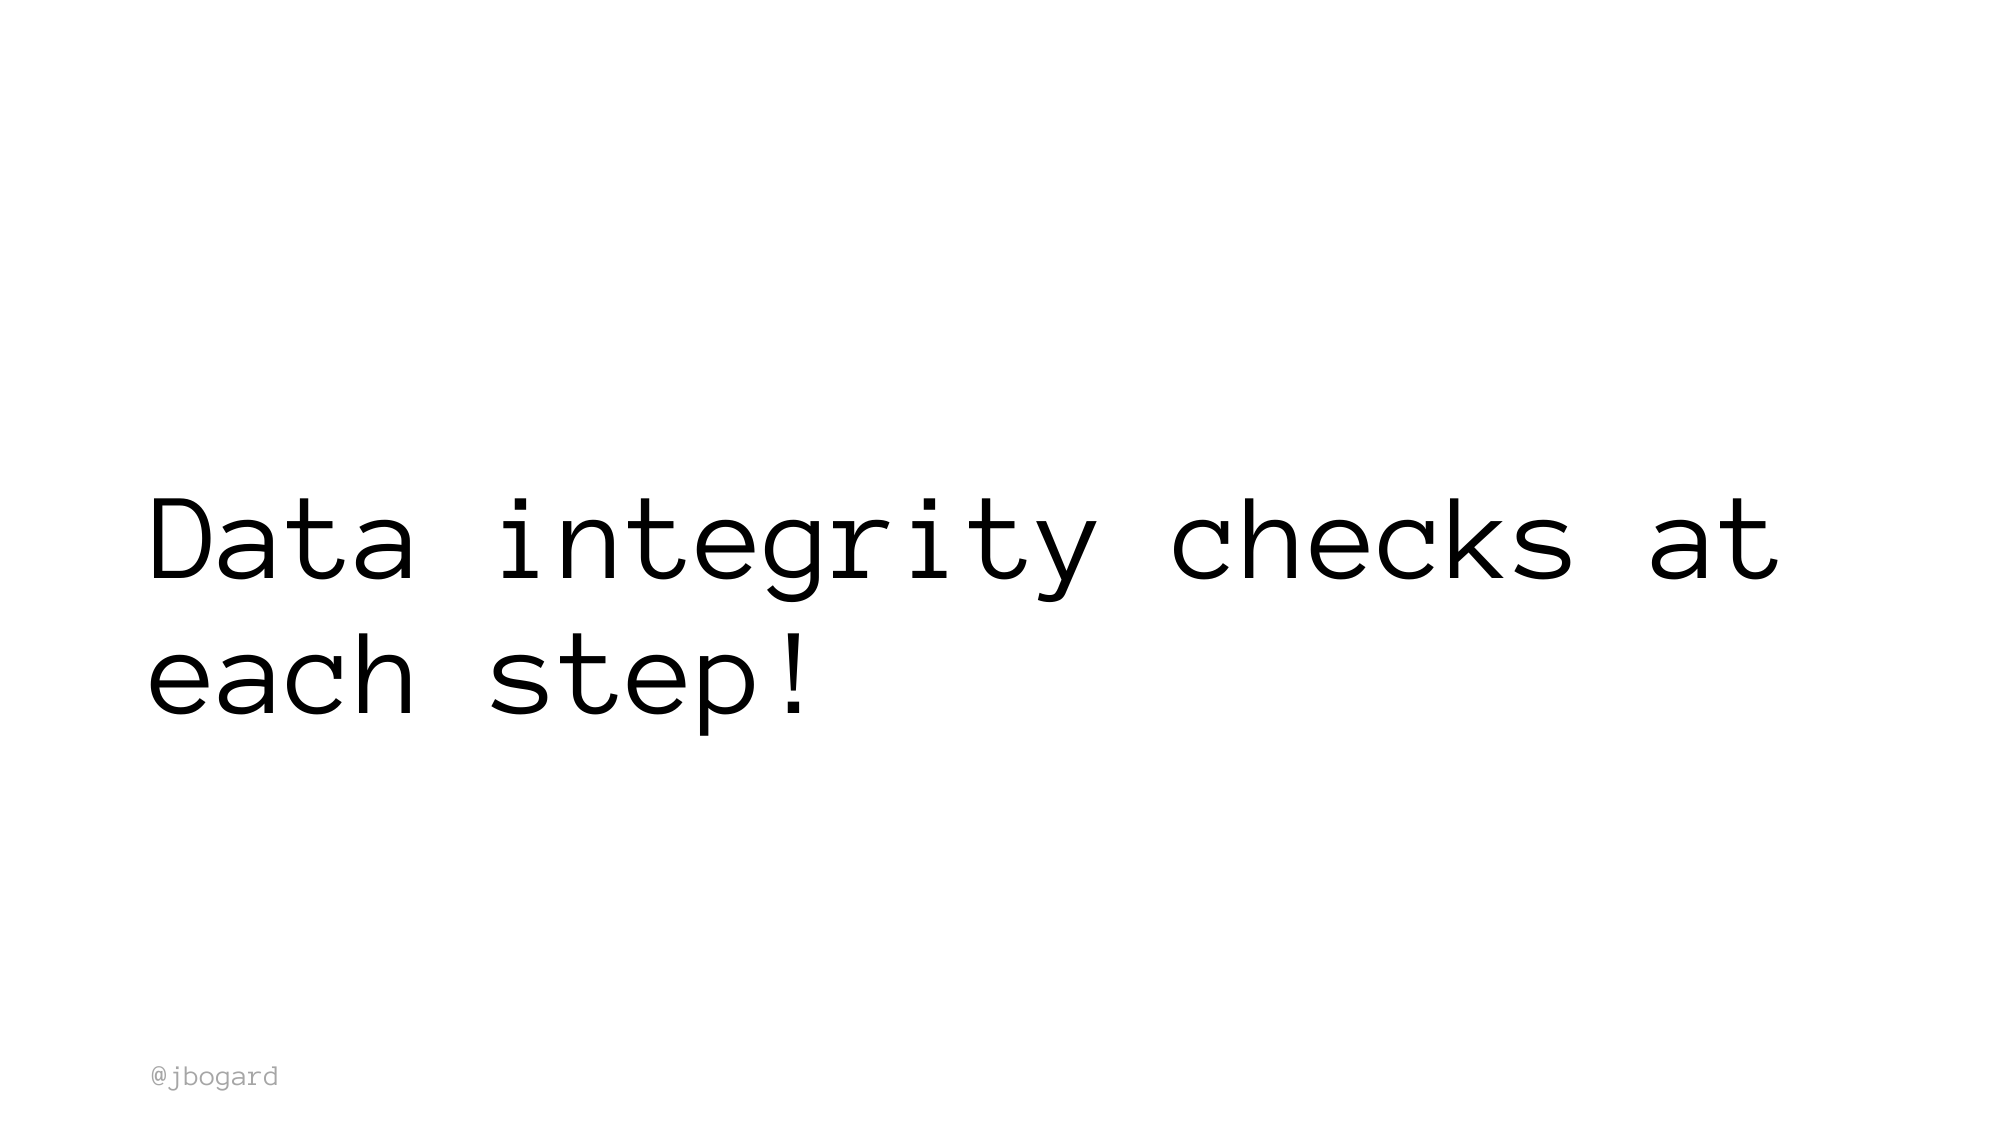

# Data integrity checks at each step!